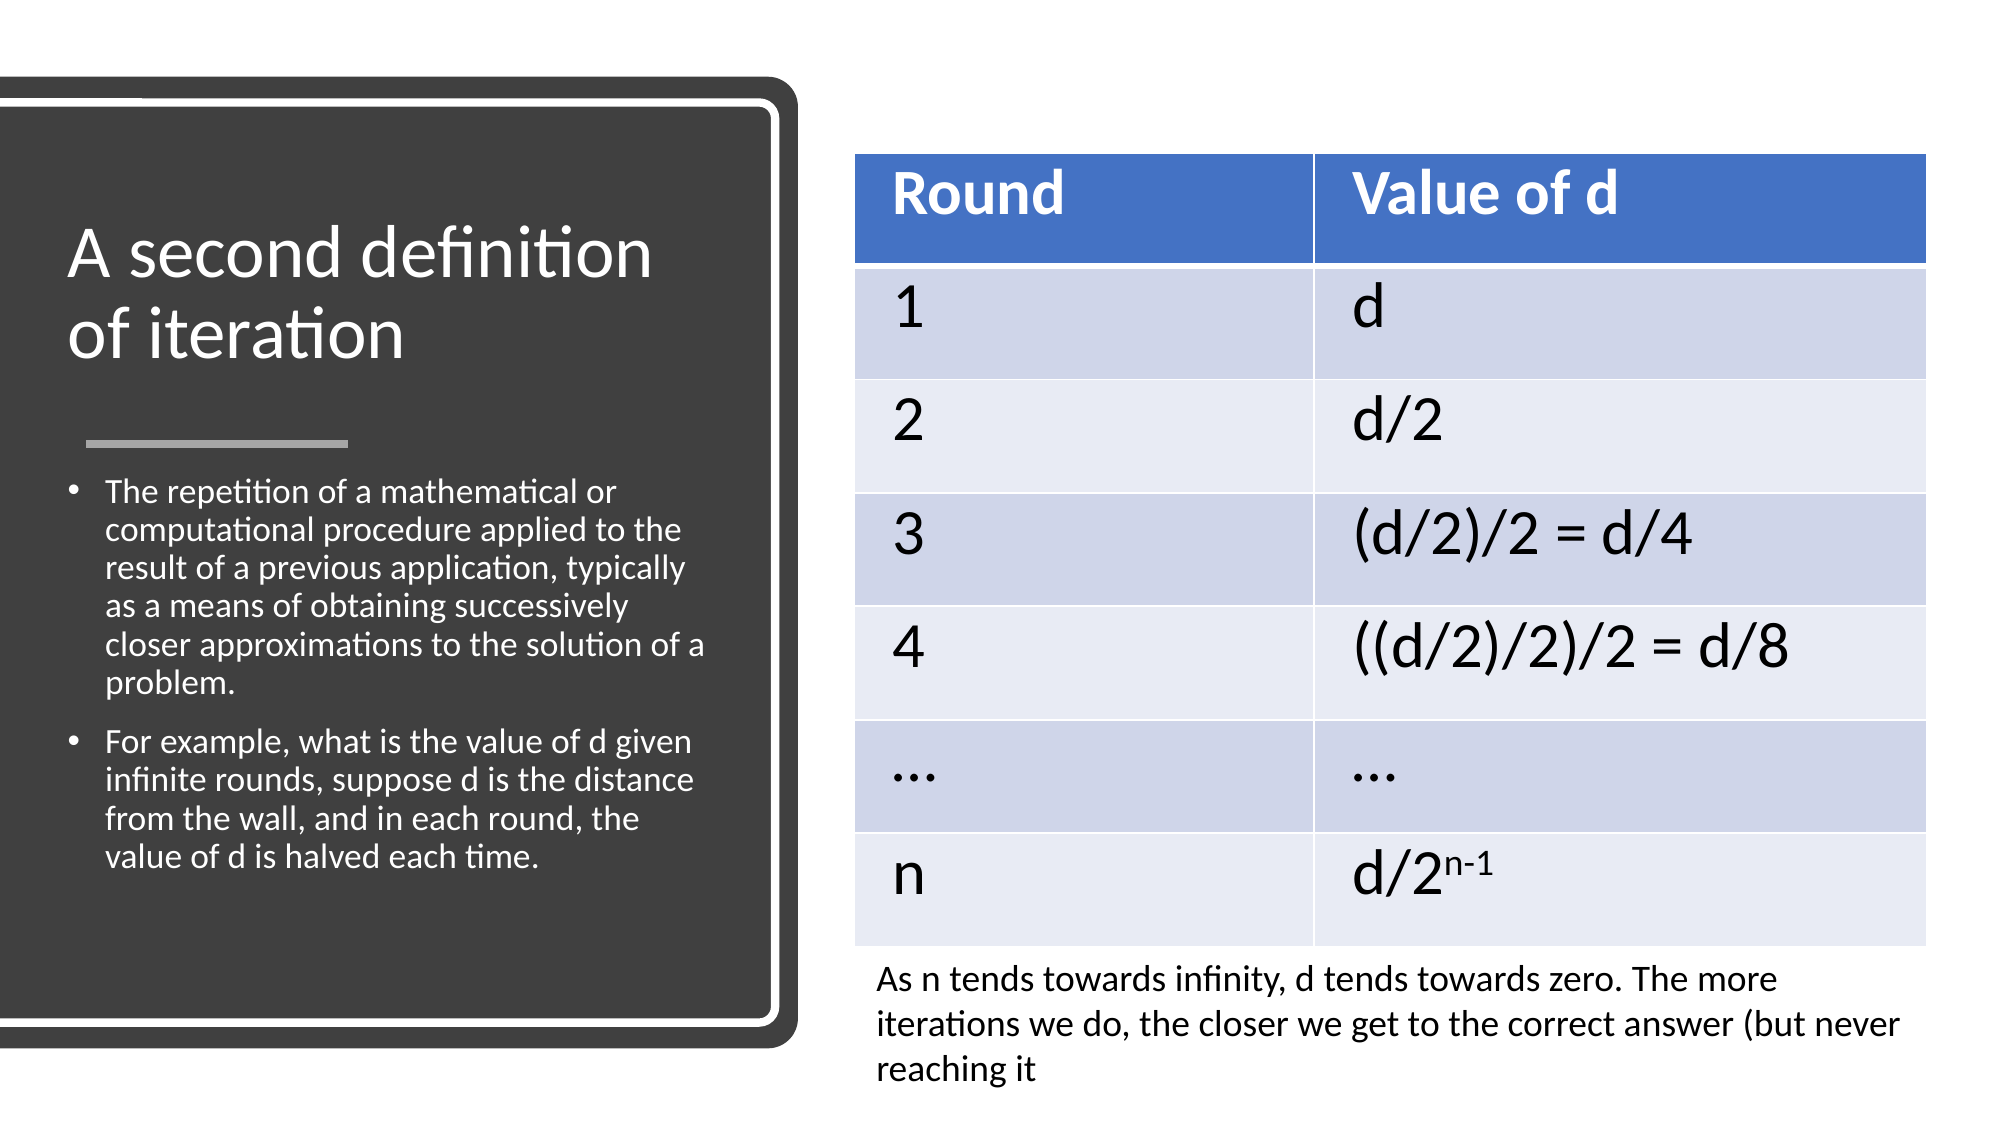

| Round | Value of d |
| --- | --- |
| 1 | d |
| 2 | d/2 |
| 3 | (d/2)/2 = d/4 |
| 4 | ((d/2)/2)/2 = d/8 |
| … | … |
| n | d/2n-1 |
# A second definition of iteration

The repetition of a mathematical or computational procedure applied to the result of a previous application, typically as a means of obtaining successively closer approximations to the solution of a problem.
For example, what is the value of d given infinite rounds, suppose d is the distance from the wall, and in each round, the value of d is halved each time.
As n tends towards infinity, d tends towards zero. The more iterations we do, the closer we get to the correct answer (but never reaching it